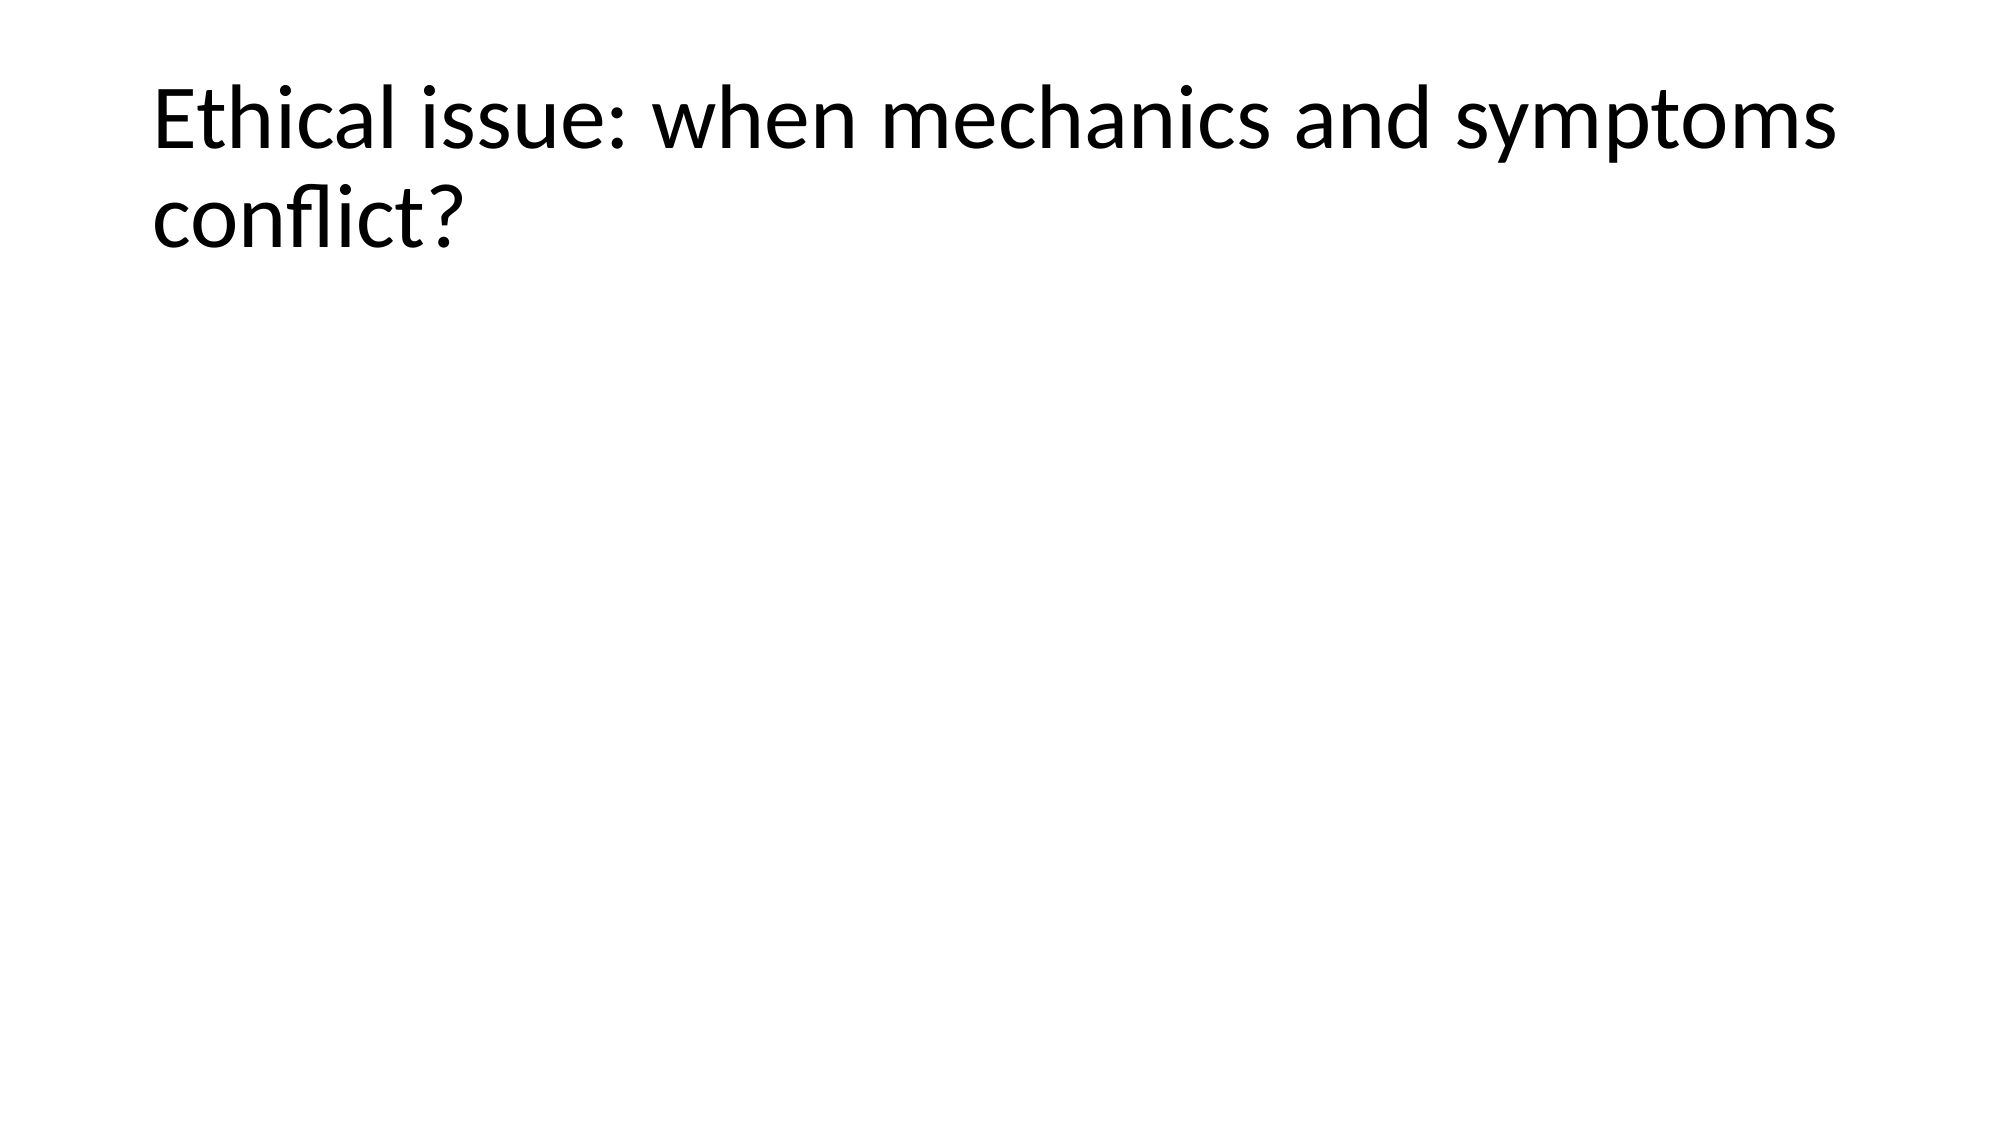

# Ethical issue: when mechanics and symptoms conflict?